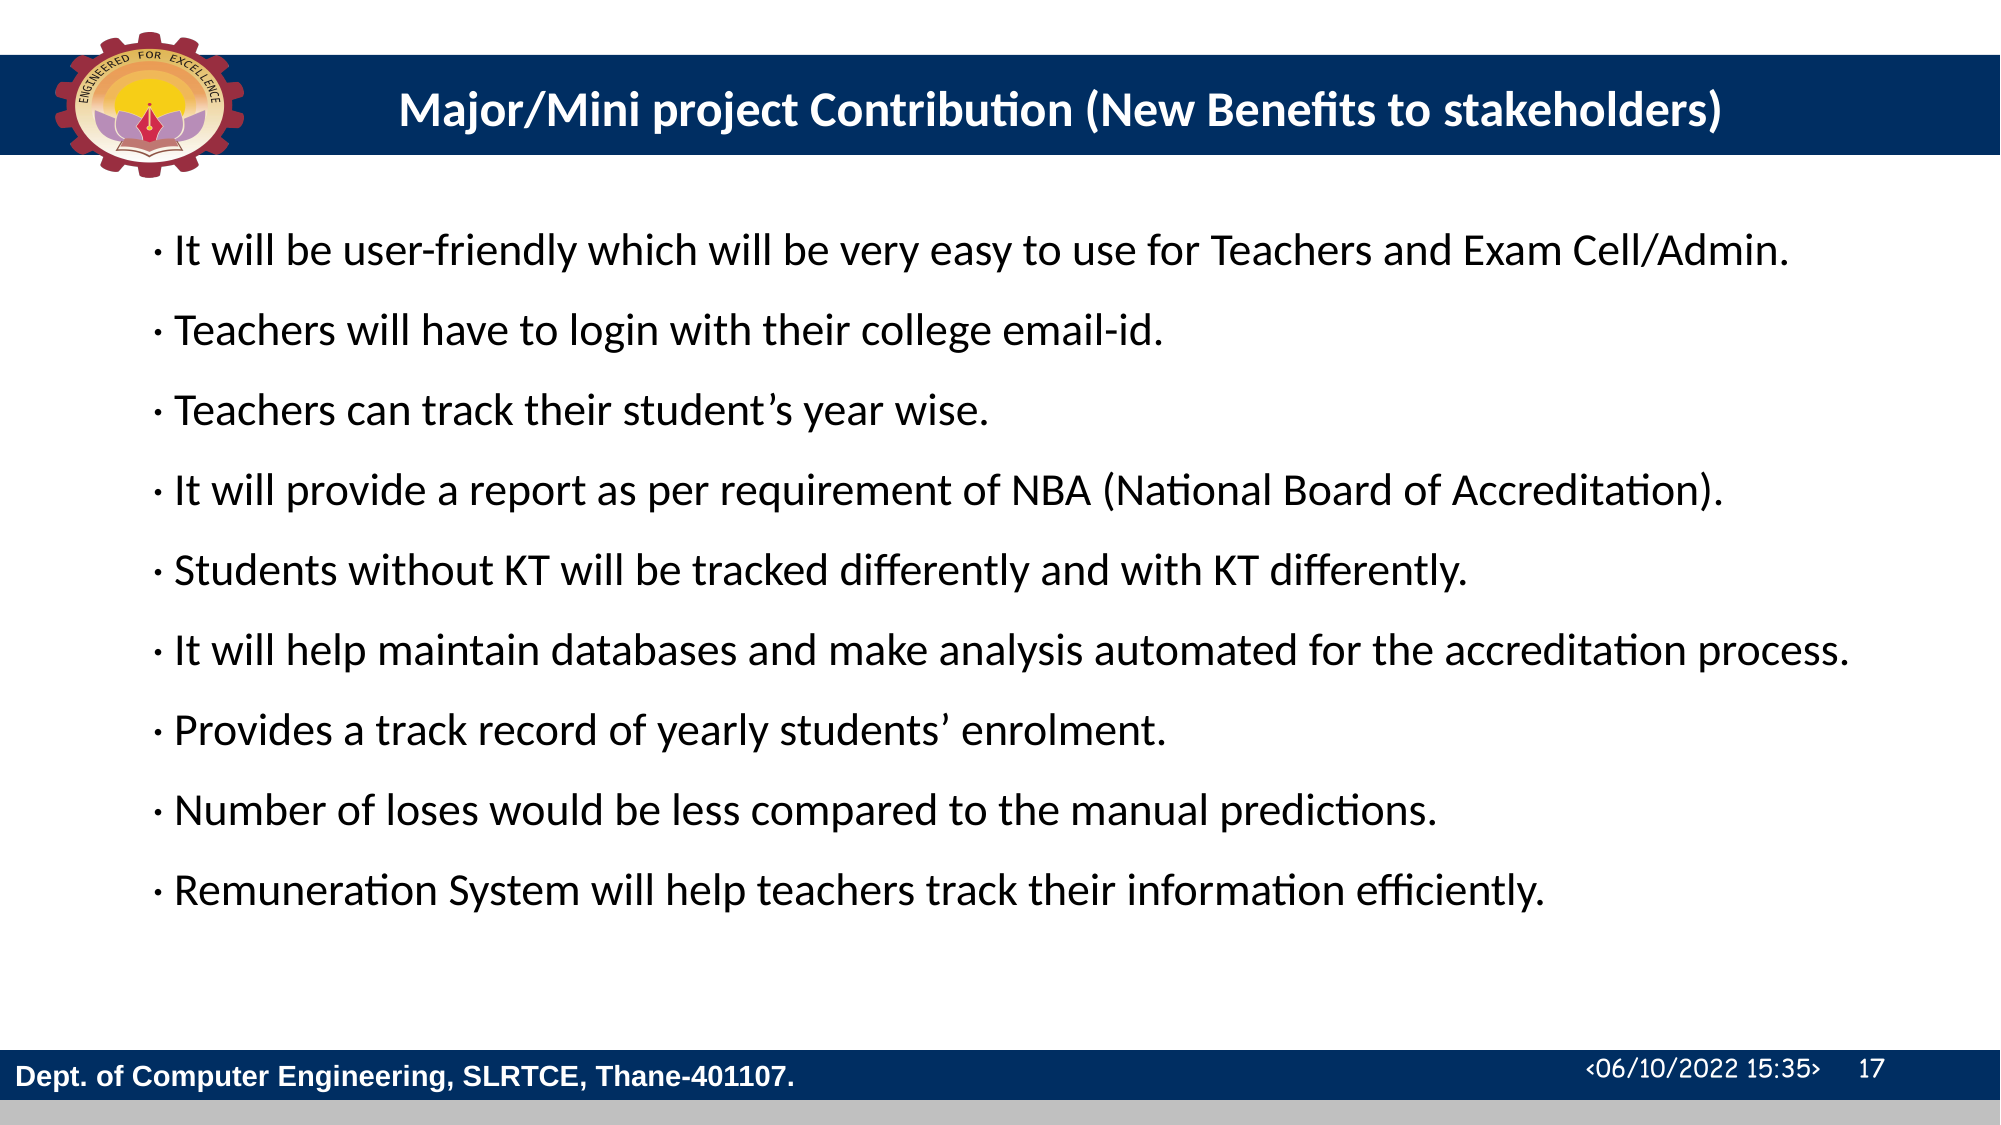

# Major/Mini project Contribution (New Benefits to stakeholders)
· It will be user-friendly which will be very easy to use for Teachers and Exam Cell/Admin.
· Teachers will have to login with their college email-id.
· Teachers can track their student’s year wise.
· It will provide a report as per requirement of NBA (National Board of Accreditation).
· Students without KT will be tracked differently and with KT differently.
· It will help maintain databases and make analysis automated for the accreditation process.
· Provides a track record of yearly students’ enrolment.
· Number of loses would be less compared to the manual predictions.
· Remuneration System will help teachers track their information efficiently.

<06/10/2022 15:35>     17